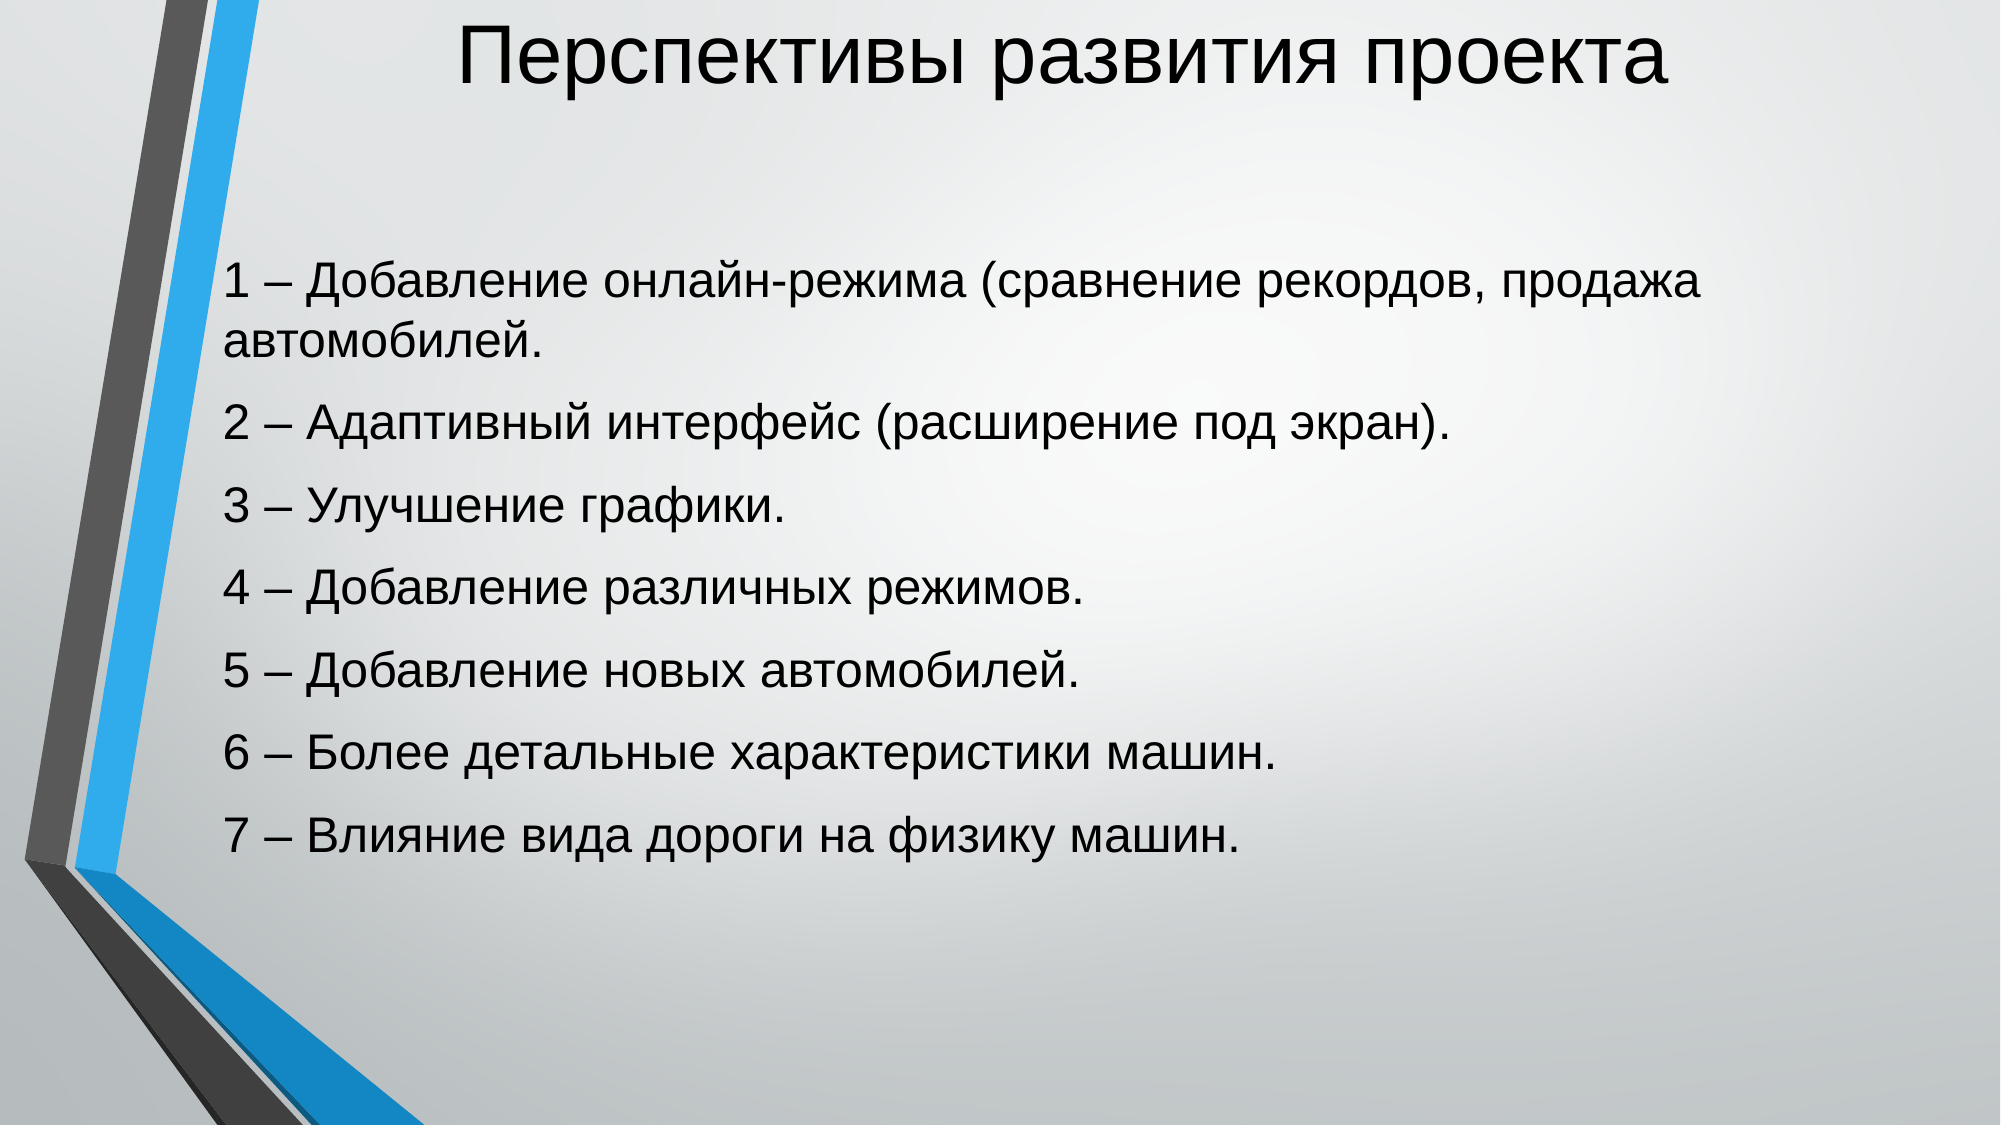

# Перспективы развития проекта
1 – Добавление онлайн-режима (сравнение рекордов, продажа автомобилей.
2 – Адаптивный интерфейс (расширение под экран).
3 – Улучшение графики.
4 – Добавление различных режимов.
5 – Добавление новых автомобилей.
6 – Более детальные характеристики машин.
7 – Влияние вида дороги на физику машин.